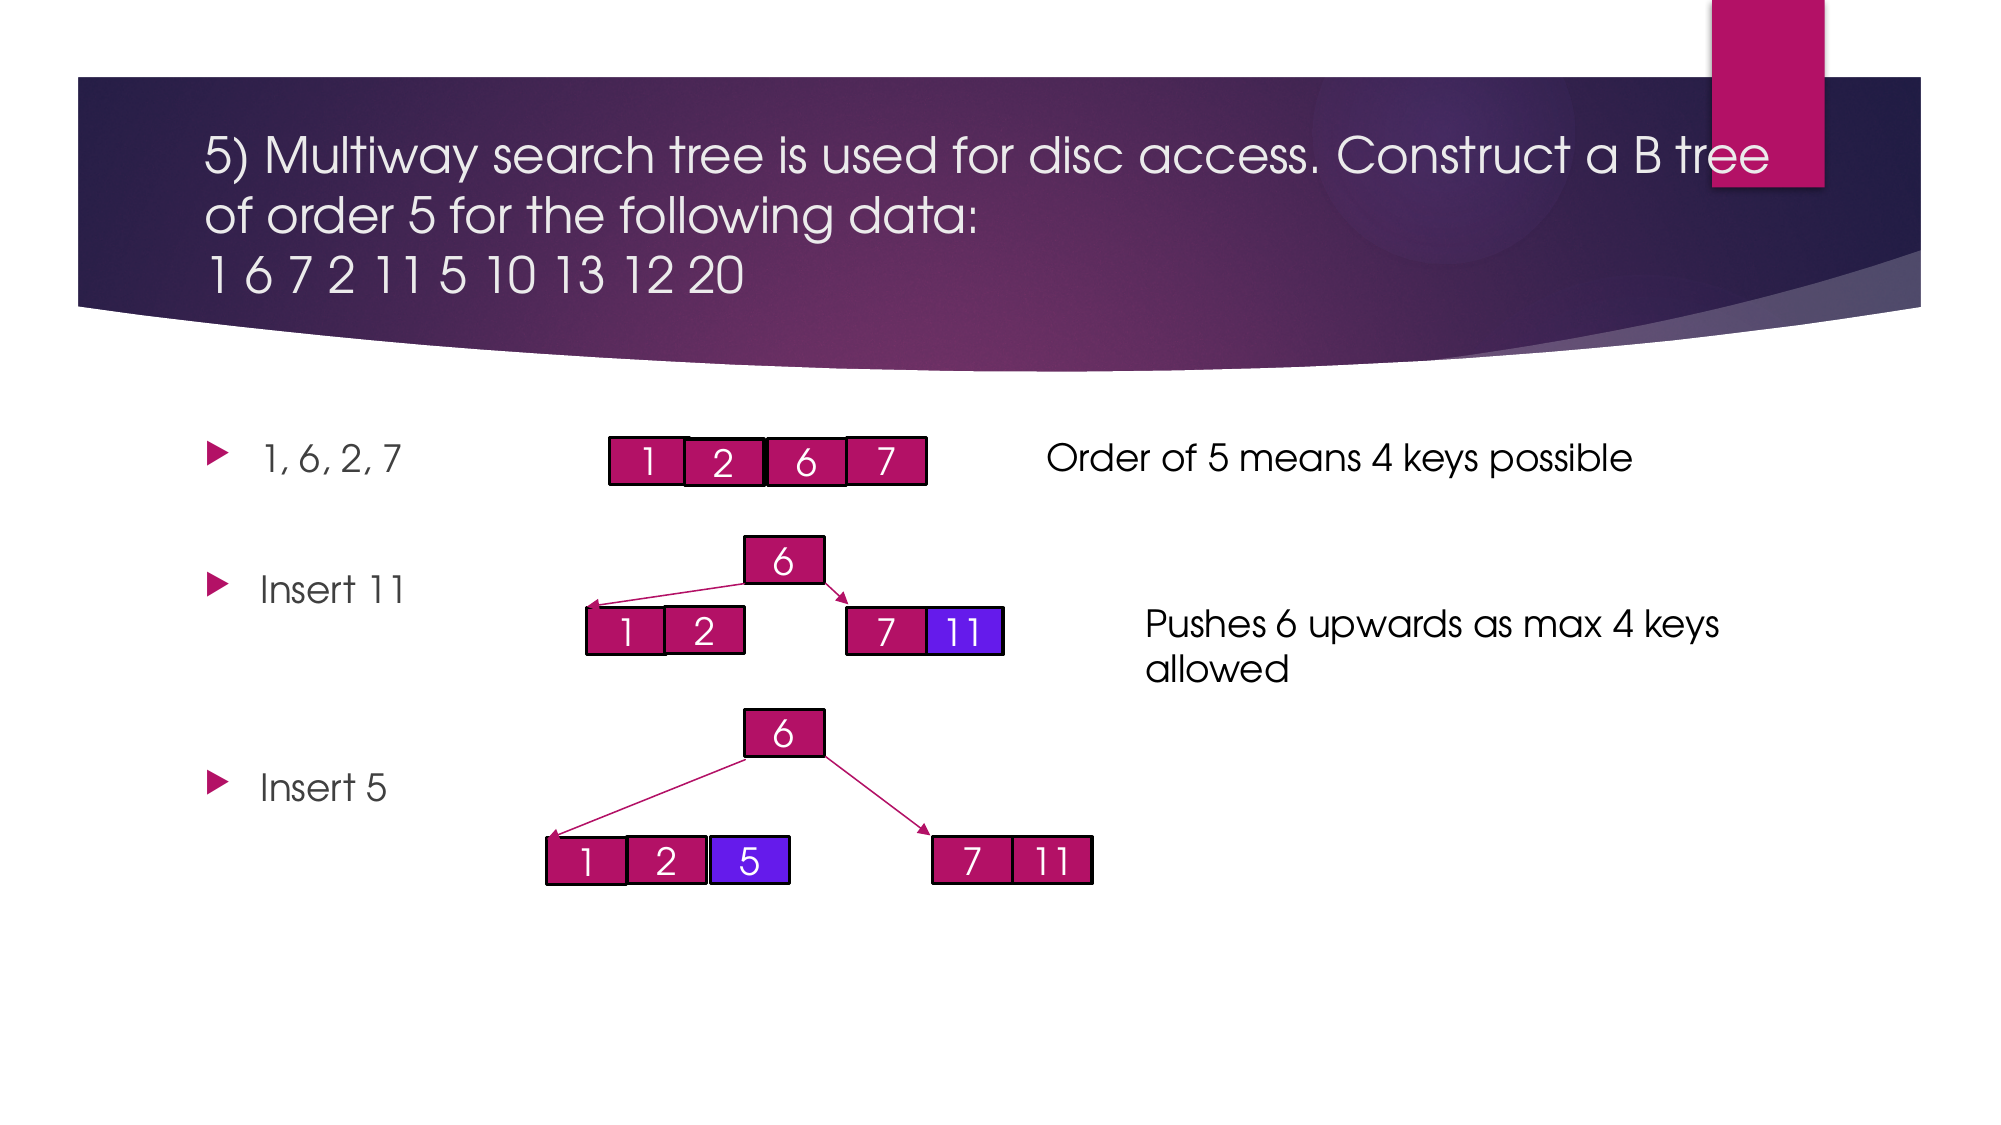

# 5) Multiway search tree is used for disc access. Construct a B tree of order 5 for the following data: 1 6 7 2 11 5 10 13 12 20
1, 6, 2, 7

Insert 11

Insert 5
Order of 5 means 4 keys possible
1
7
6
2
6
Pushes 6 upwards as max 4 keys allowed
2
1
7
11
6
2
5
7
11
1